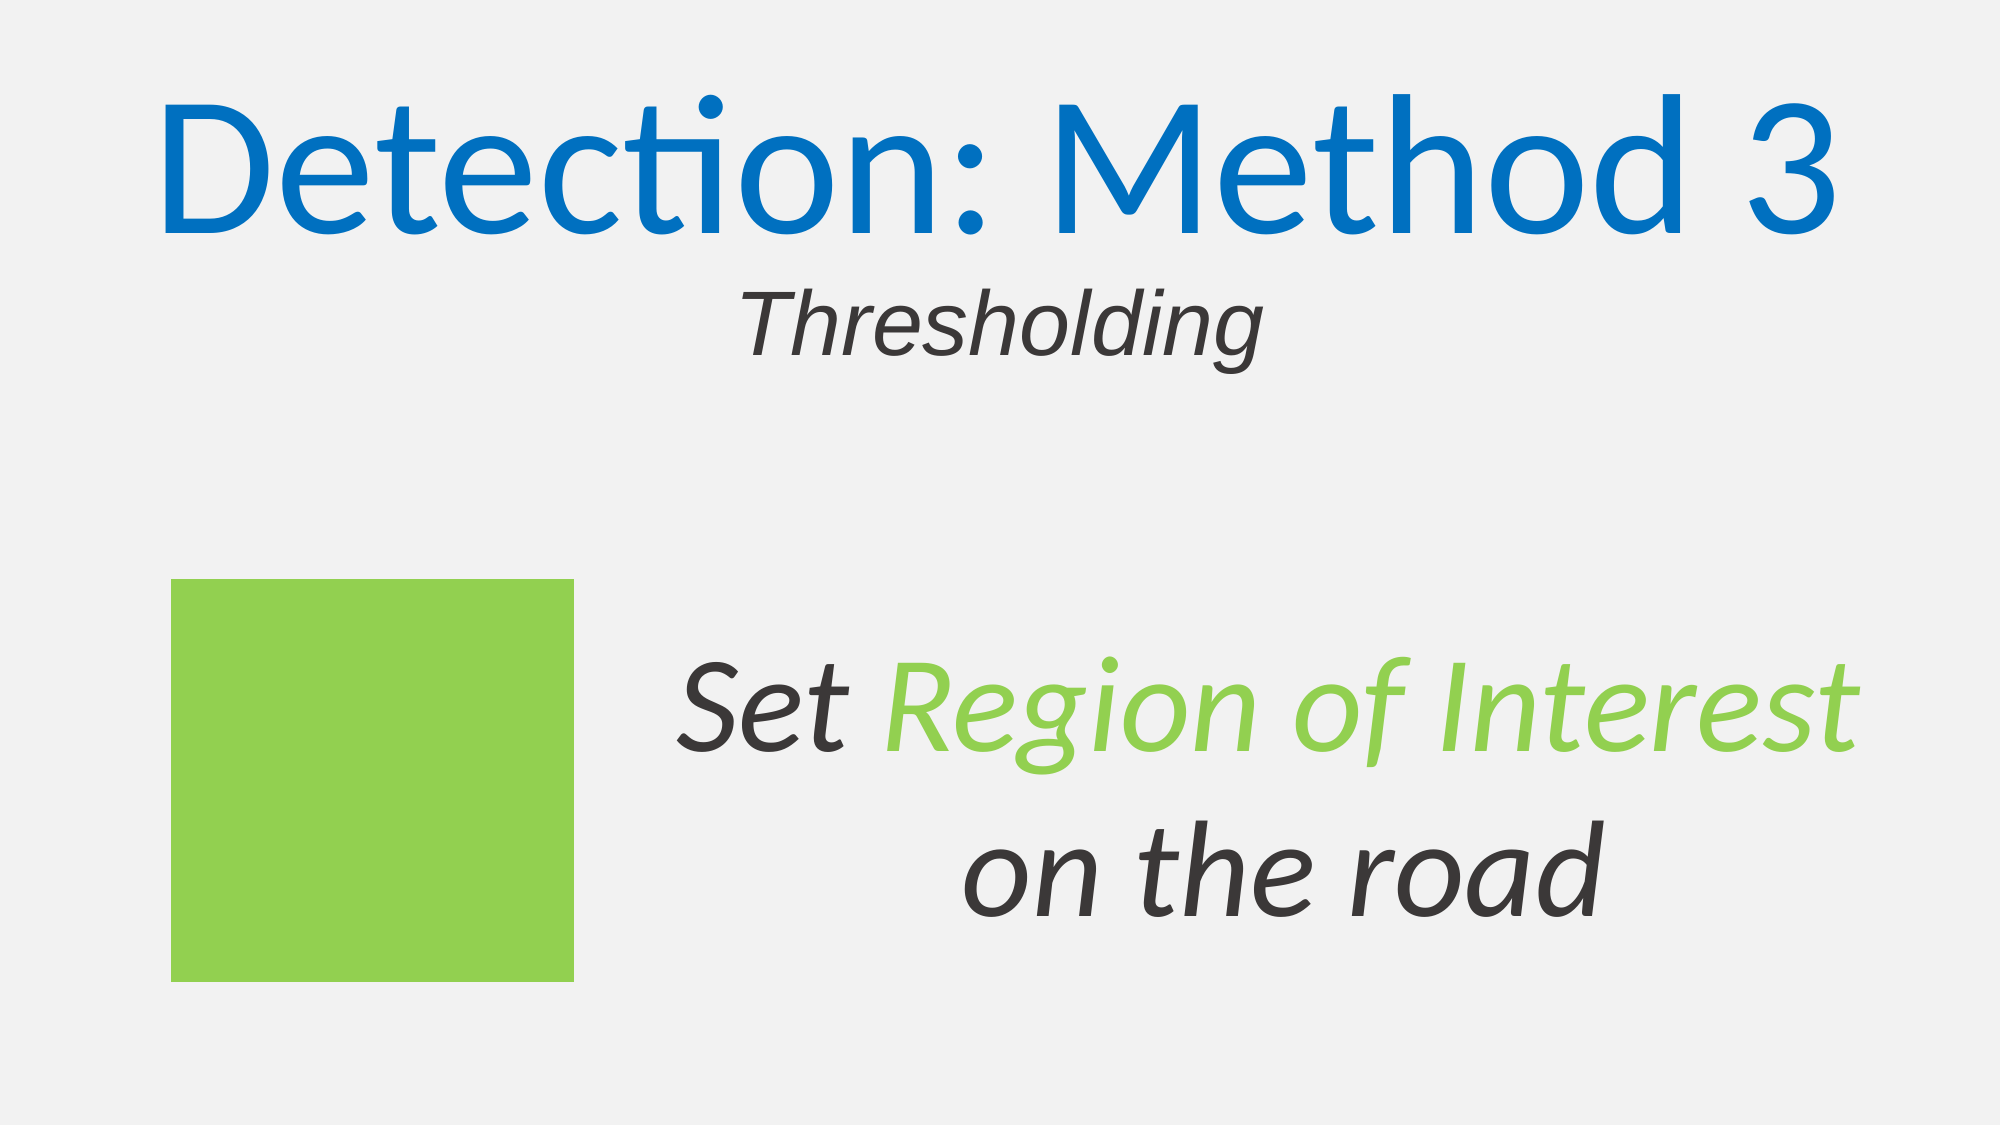

# Detection: Method 3
Thresholding

Set Region of Interest
on the road